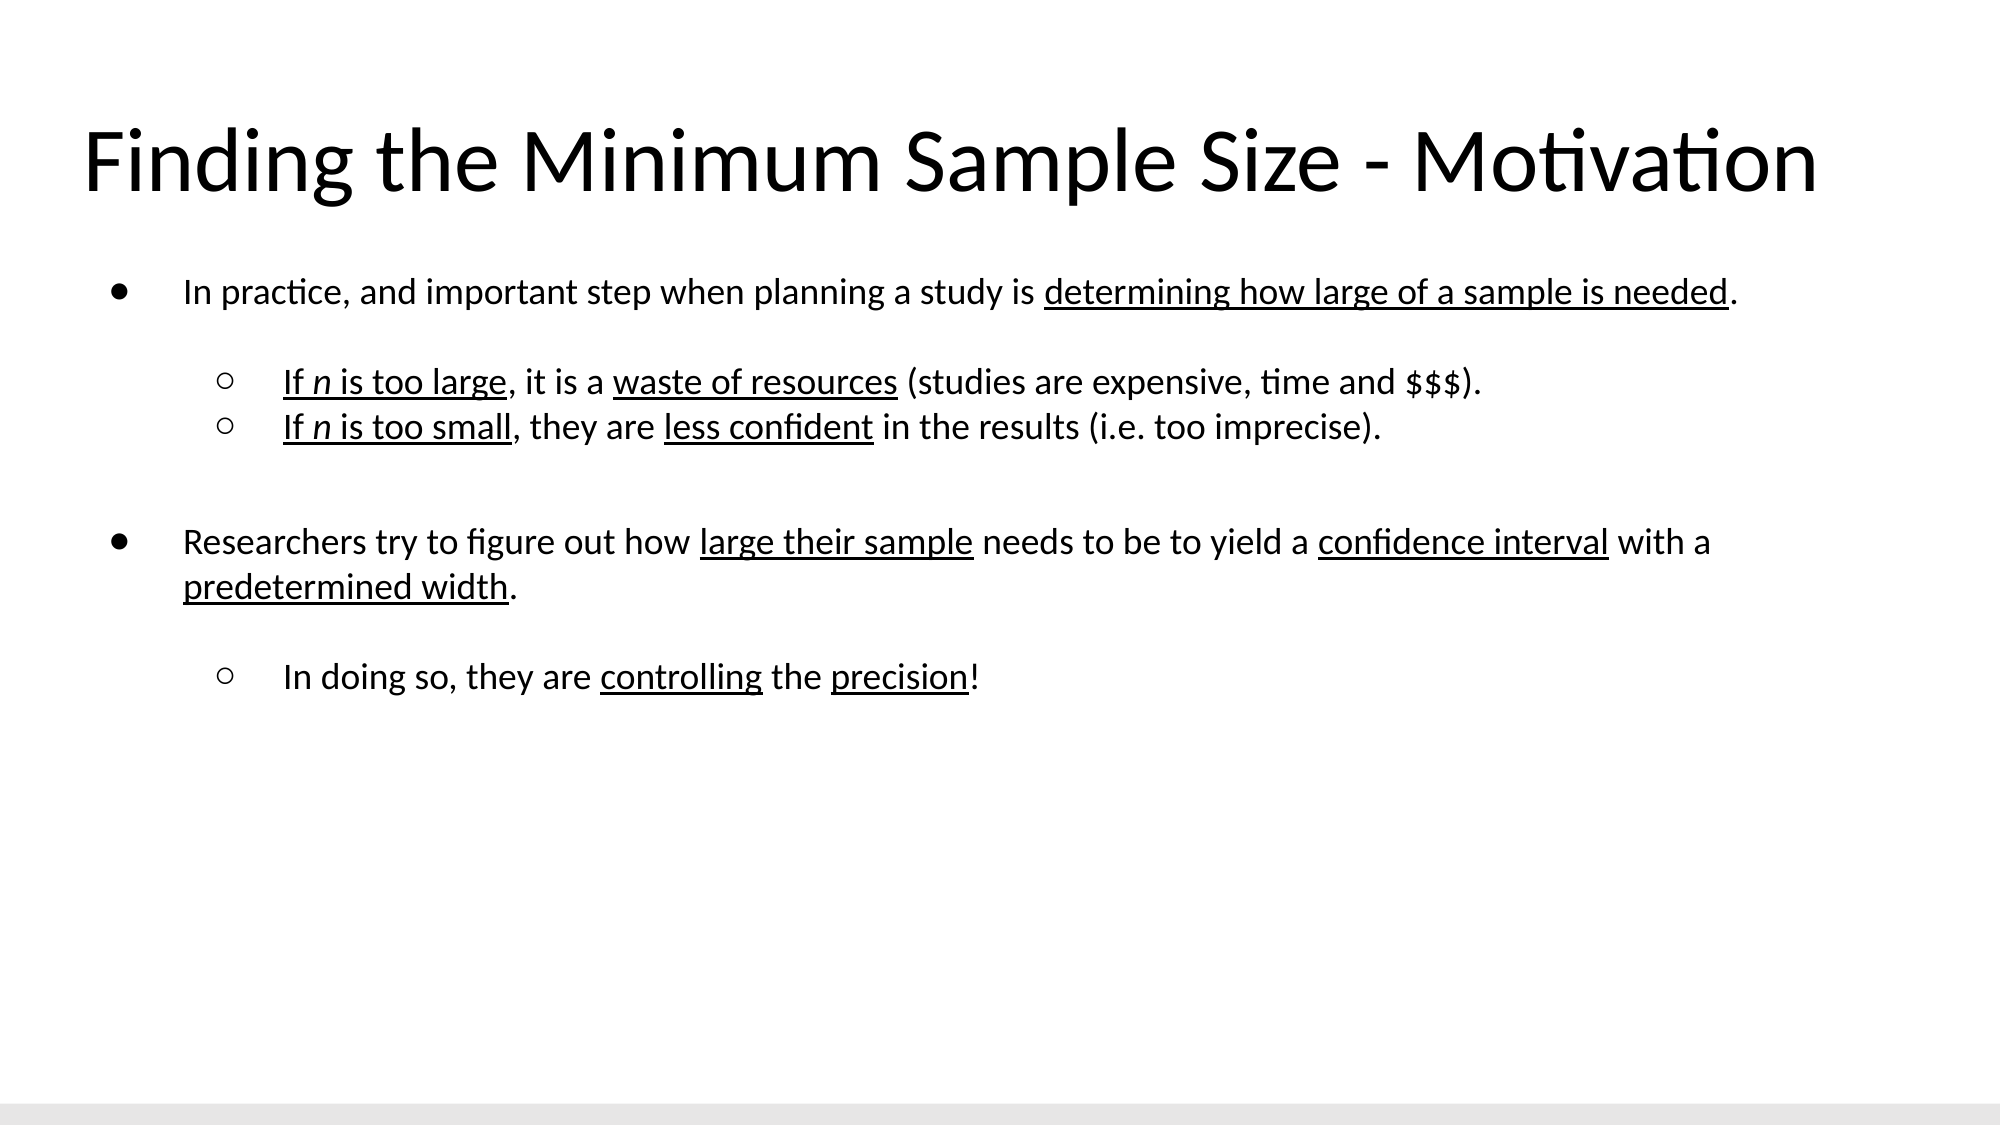

# Finding the Minimum Sample Size - Motivation
In practice, and important step when planning a study is determining how large of a sample is needed.

If n is too large, it is a waste of resources (studies are expensive, time and $$$).
If n is too small, they are less confident in the results (i.e. too imprecise).

Researchers try to figure out how large their sample needs to be to yield a confidence interval with a predetermined width.

In doing so, they are controlling the precision!